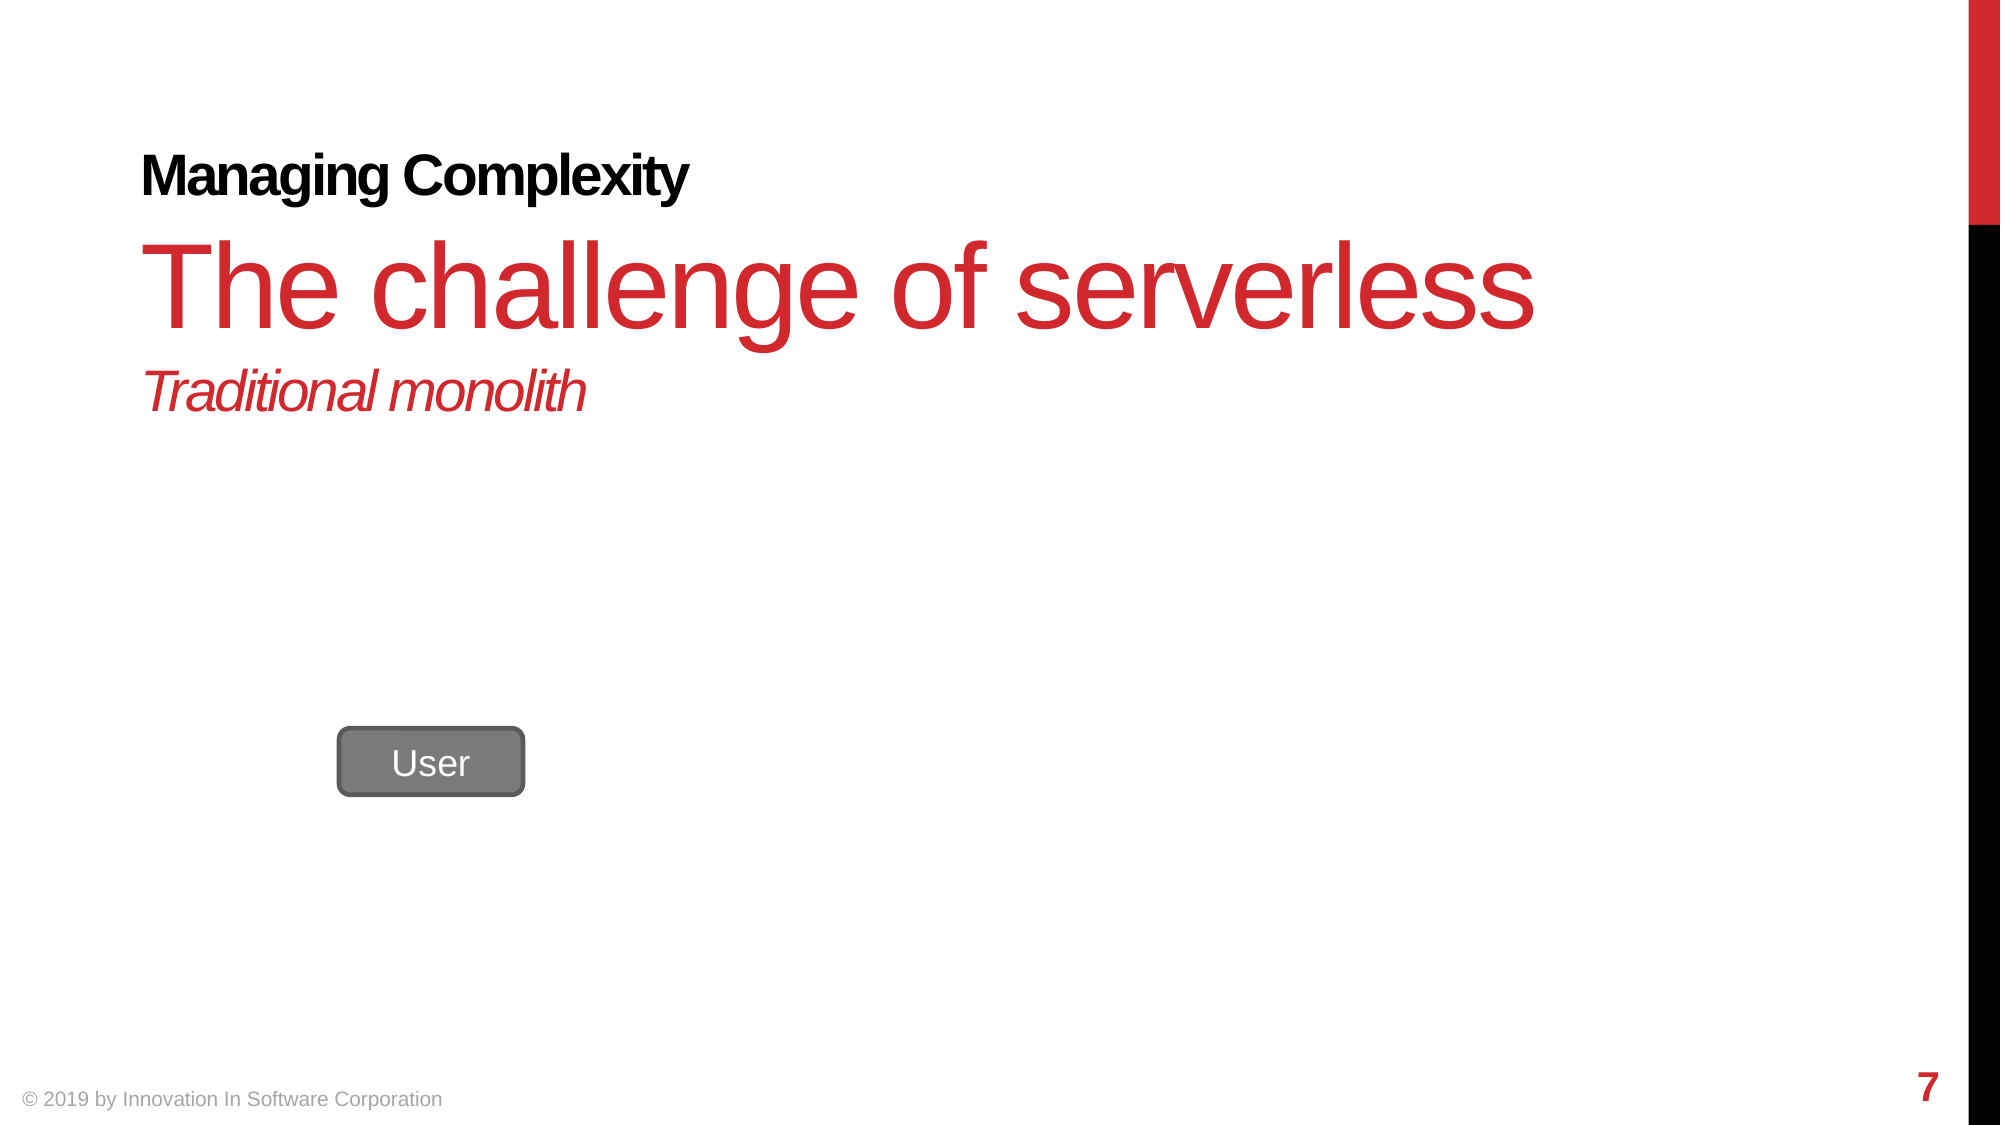

Managing Complexity
The challenge of serverless
Traditional monolith
User
7
© 2019 by Innovation In Software Corporation